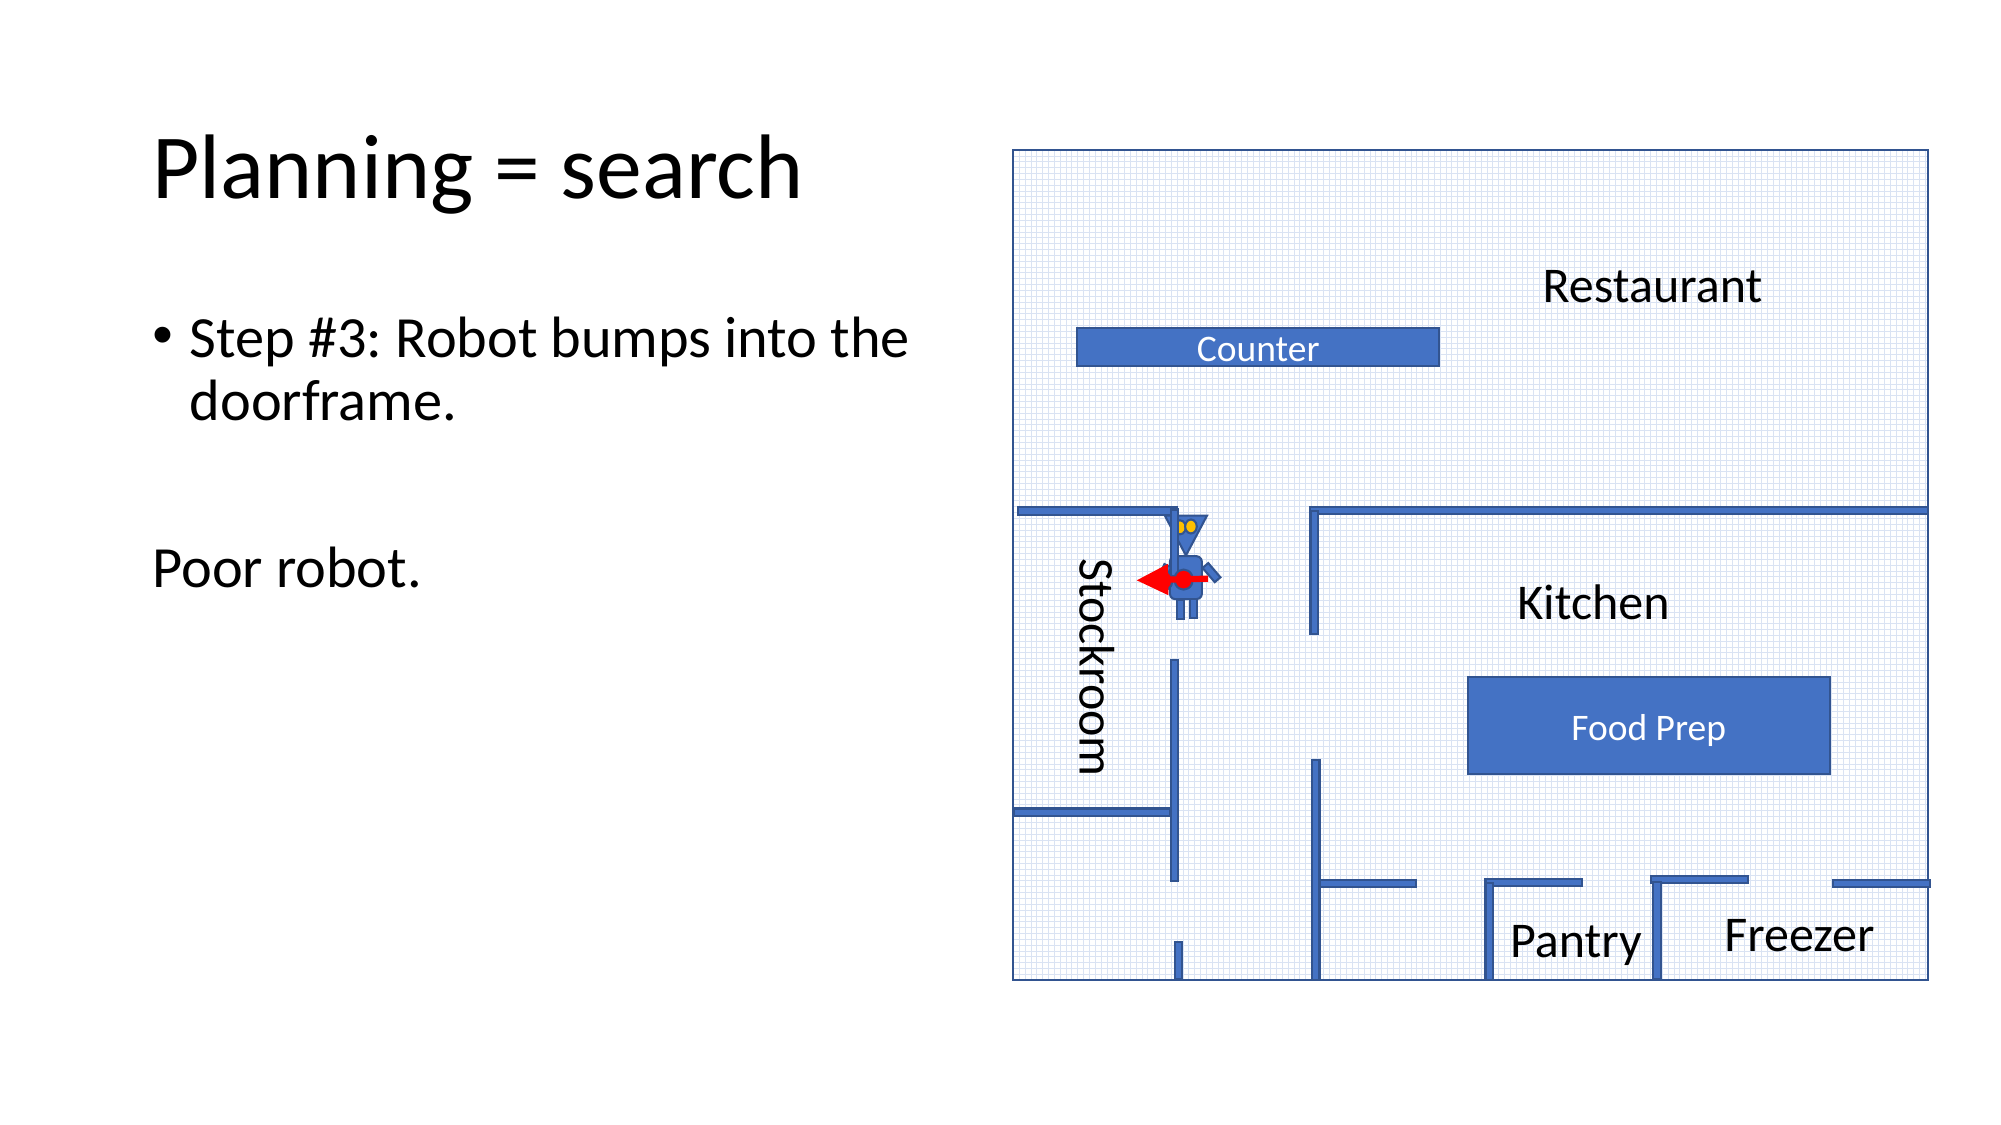

# Planning = search

Restaurant
Step #3: Robot bumps into the doorframe.

Poor robot.
Counter

Kitchen

Stockroom
Food Prep

Freezer
Pantry